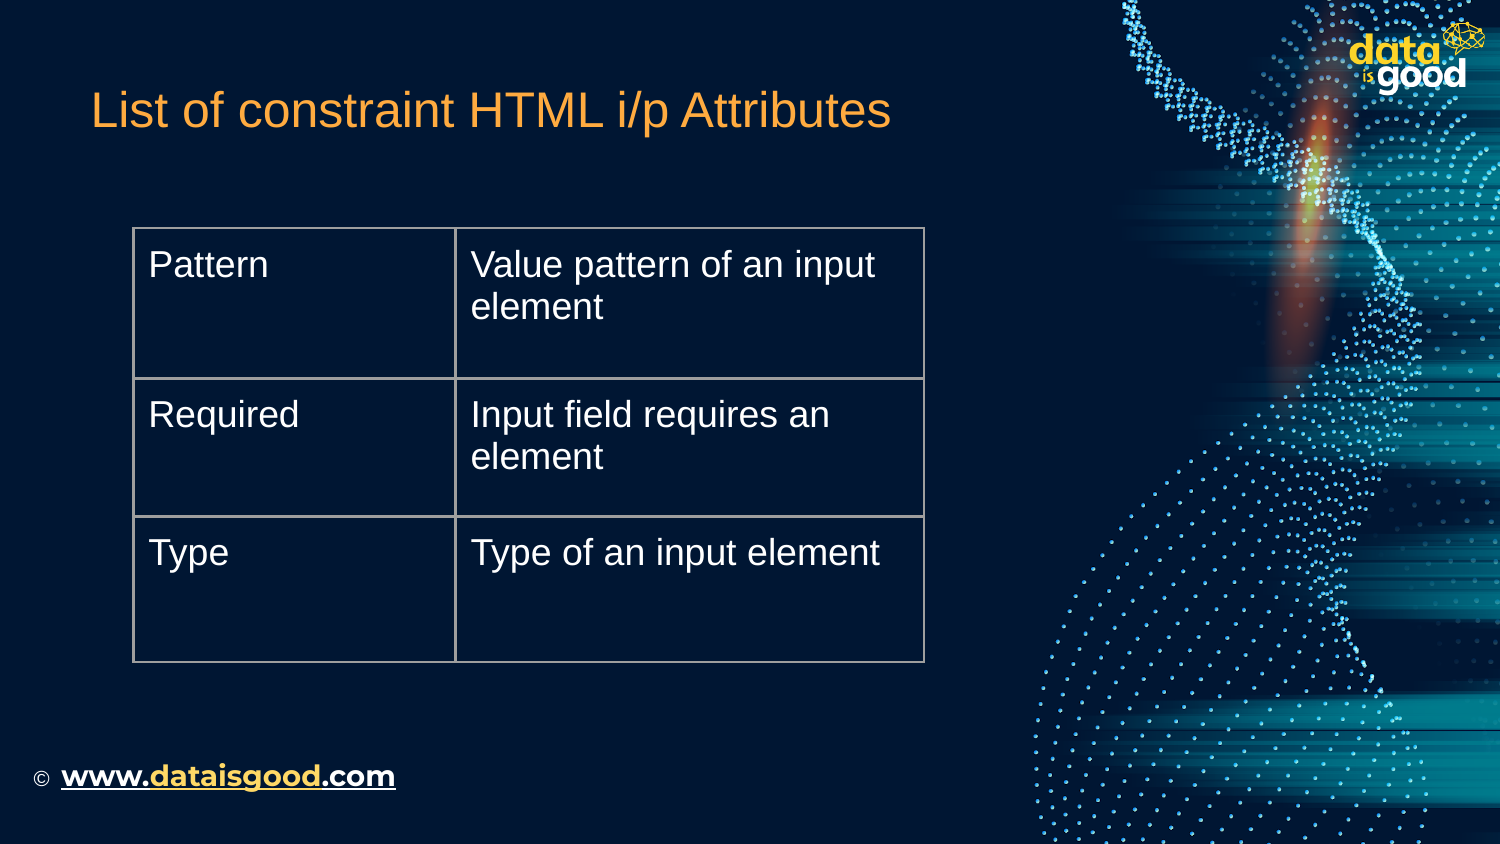

# List of constraint HTML i/p Attributes
| Pattern | Value pattern of an input element |
| --- | --- |
| Required | Input field requires an element |
| Type | Type of an input element |